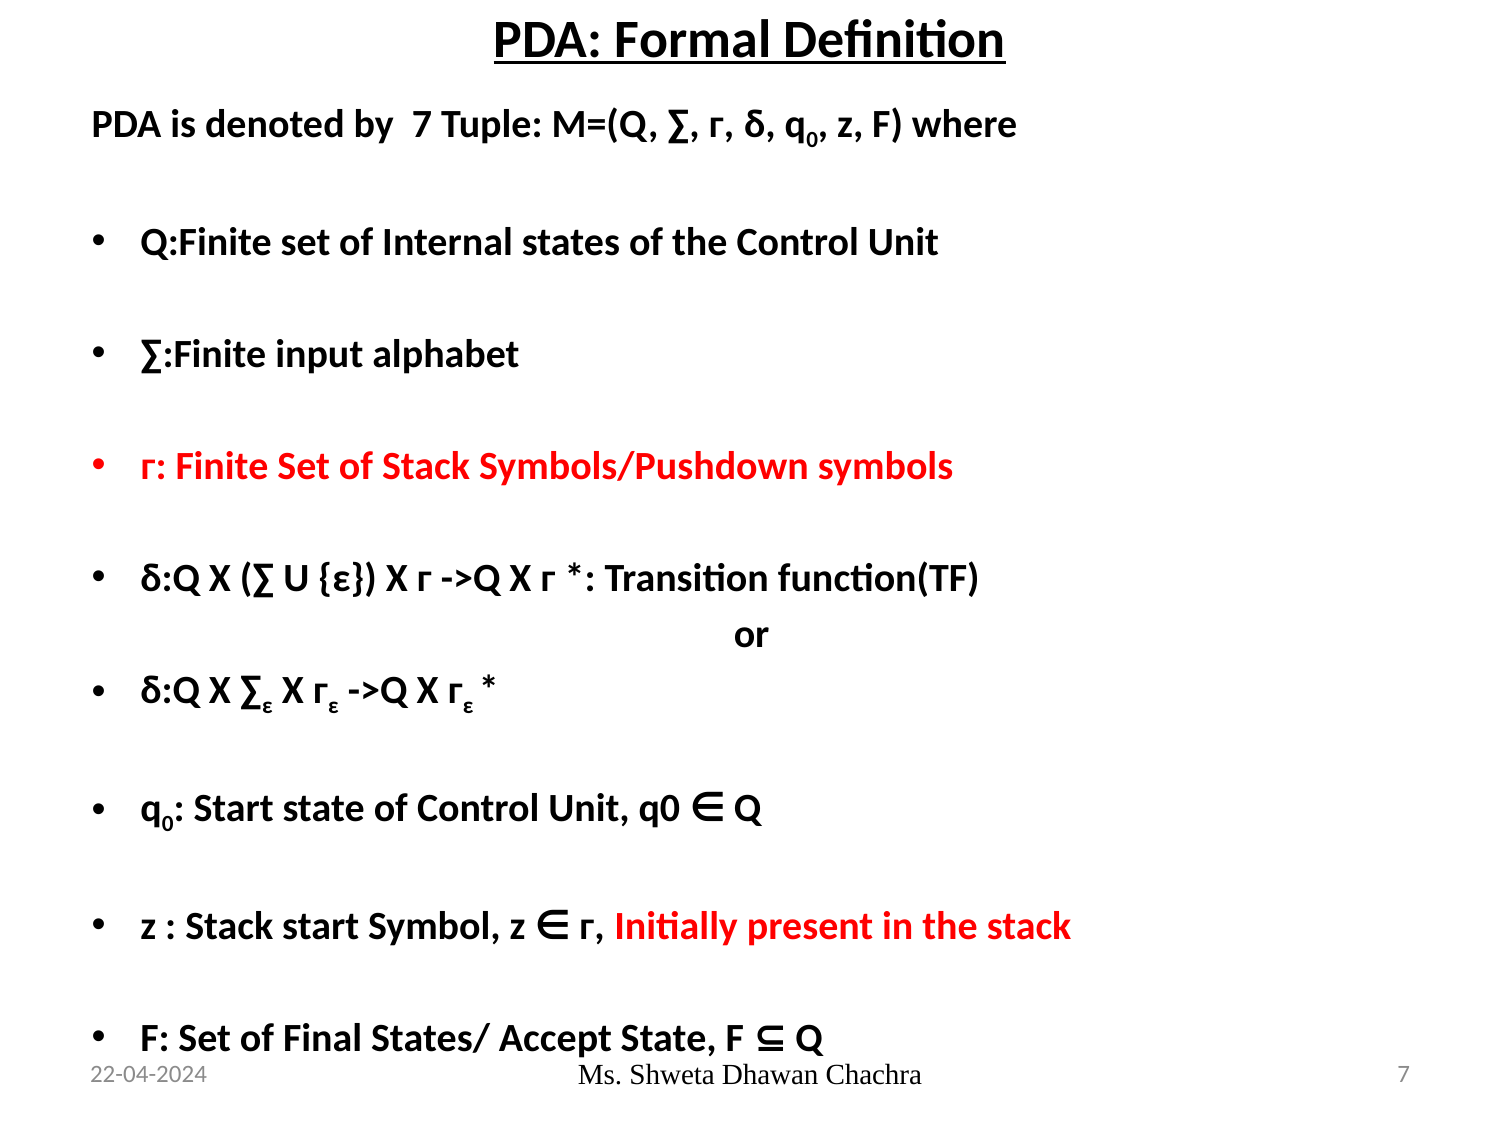

# PDA: Formal Definition
PDA is denoted by  7 Tuple: M=(Q, ∑, ᴦ, δ, q0, z, F) where

Q:Finite set of Internal states of the Control Unit

∑:Finite input alphabet

ᴦ: Finite Set of Stack Symbols/Pushdown symbols

δ:Q X (∑ U {ε}) X ᴦ ->Q X ᴦ *: Transition function(TF)
or
δ:Q X ∑ε X ᴦε ->Q X ᴦε *

q0: Start state of Control Unit, q0 ∈ Q

z : Stack start Symbol, z ∈ ᴦ, Initially present in the stack

F: Set of Final States/ Accept State, F ⊆ Q
22-04-2024
Ms. Shweta Dhawan Chachra
7